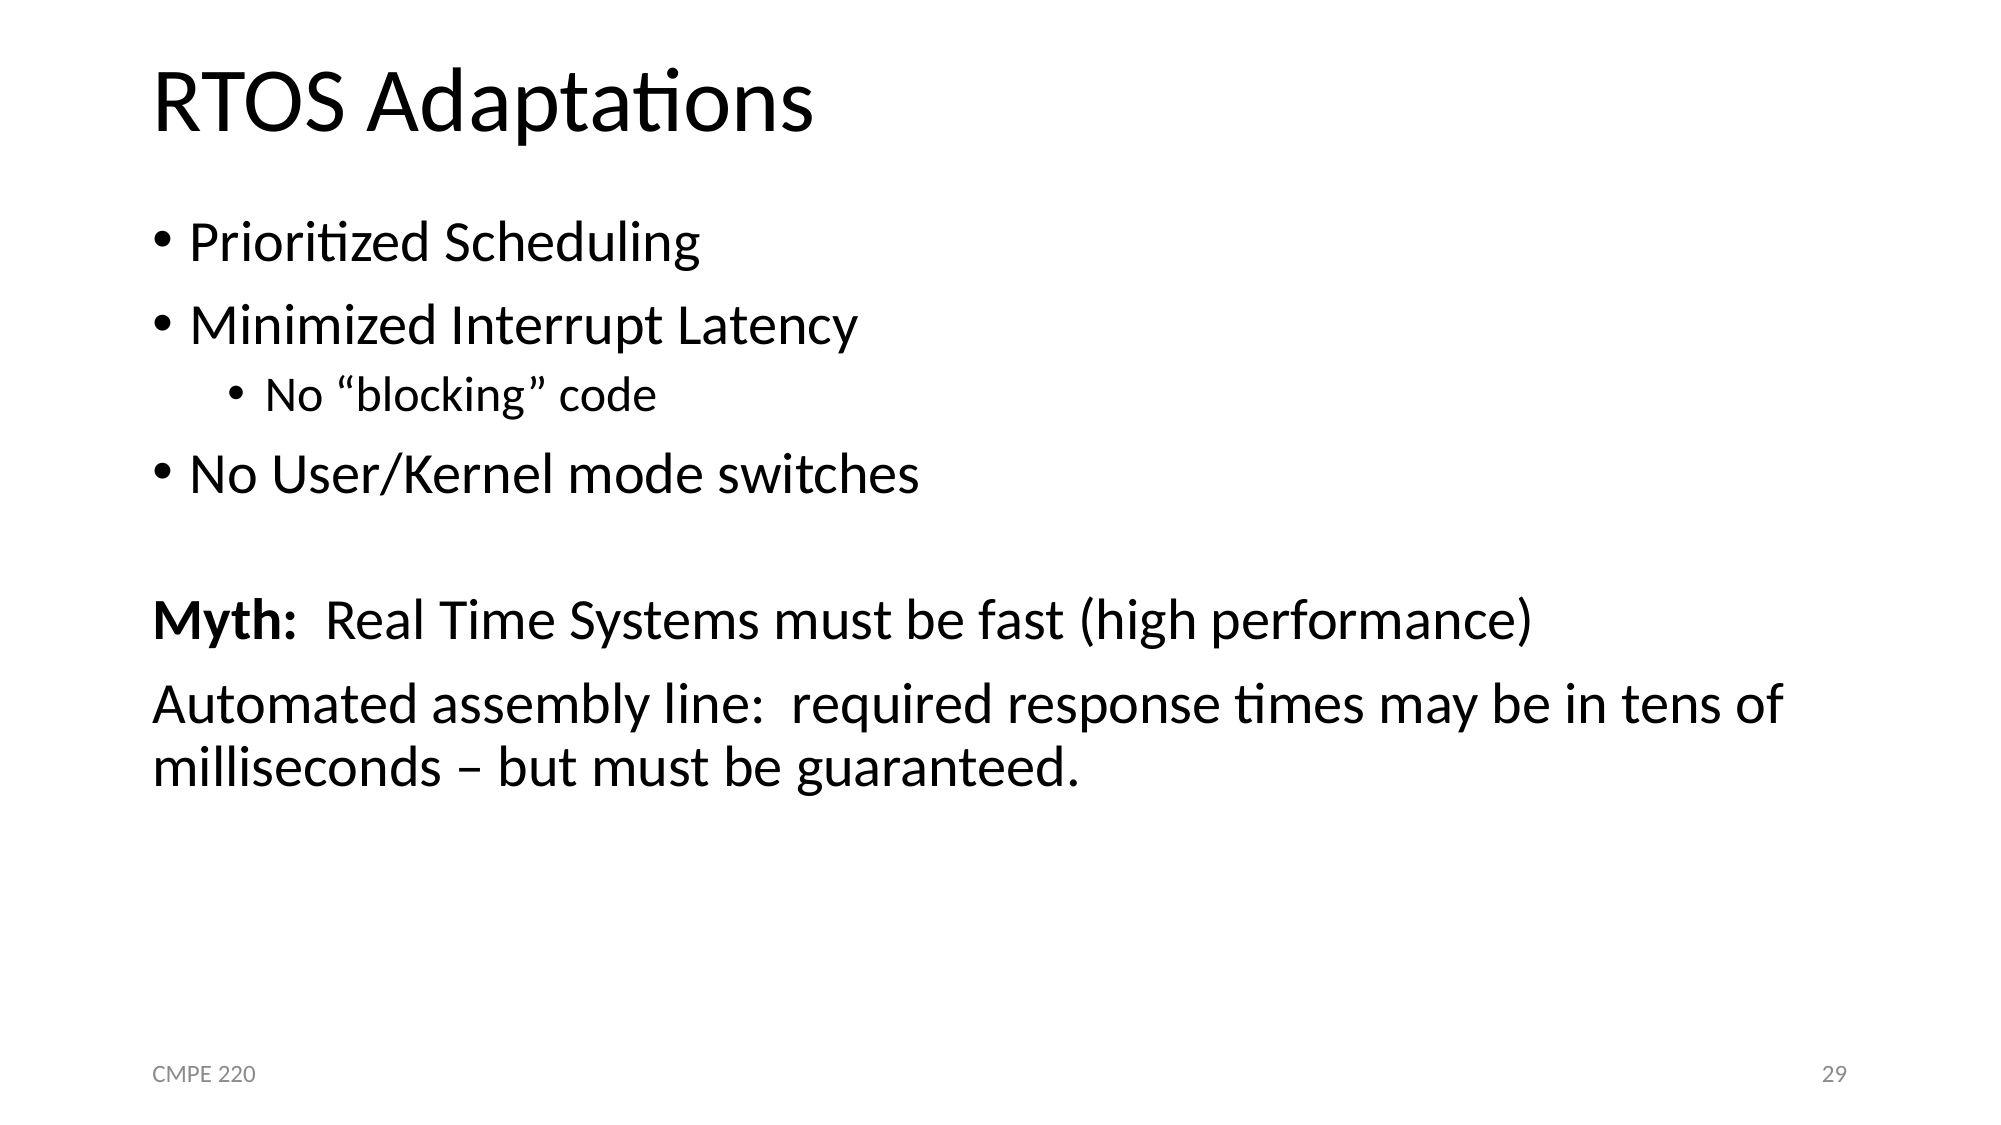

# RTOS Adaptations
Prioritized Scheduling
Minimized Interrupt Latency
No “blocking” code
No User/Kernel mode switches
Myth:  Real Time Systems must be fast (high performance)
Automated assembly line:  required response times may be in tens of milliseconds – but must be guaranteed.
CMPE 220
29